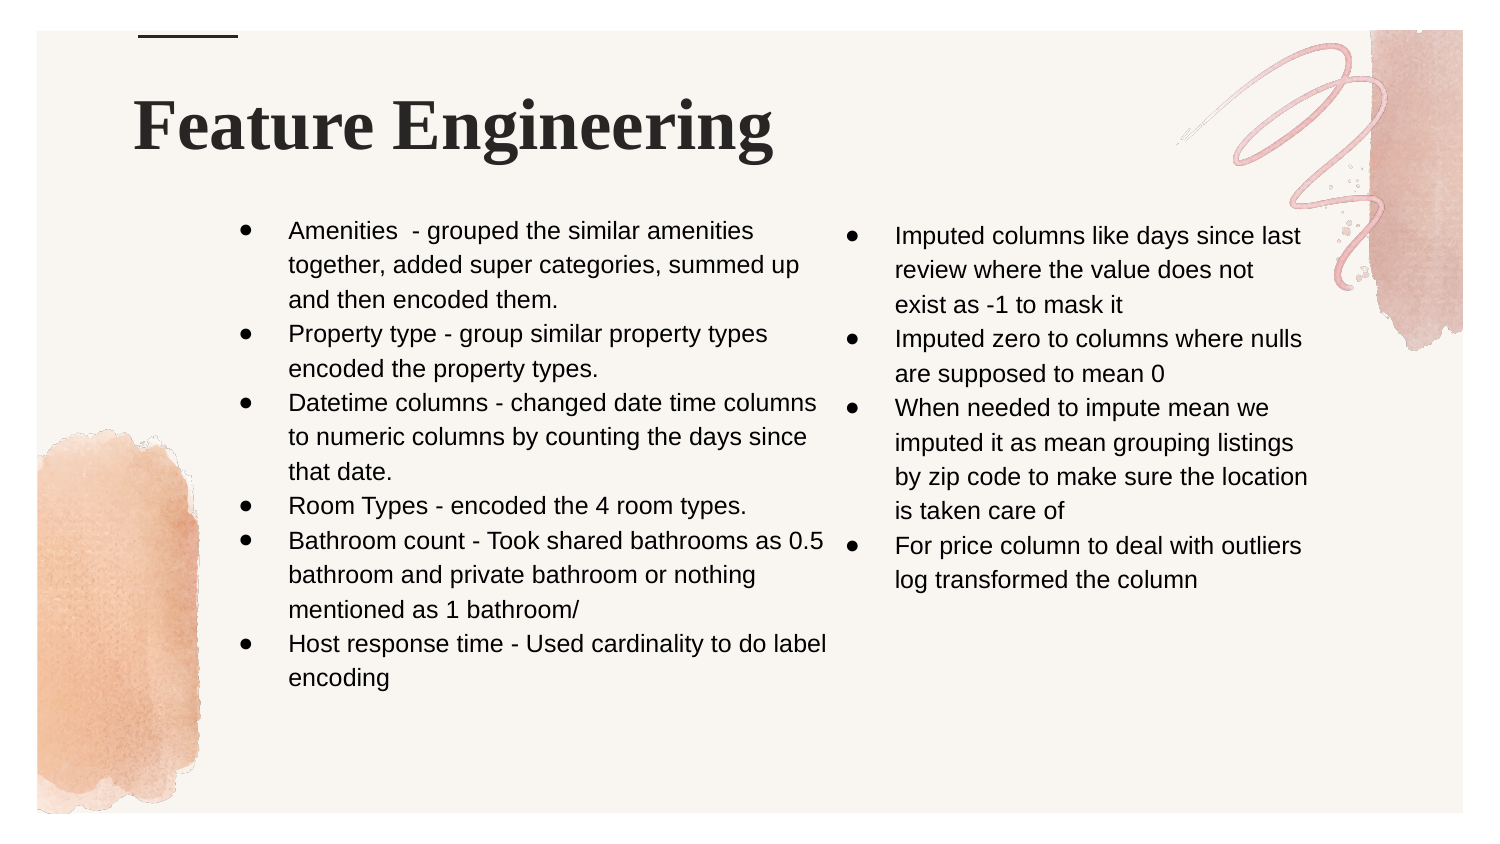

# Feature Engineering
Amenities  - grouped the similar amenities together, added super categories, summed up  and then encoded them.
Property type - group similar property types encoded the property types.
Datetime columns - changed date time columns to numeric columns by counting the days since that date.
Room Types - encoded the 4 room types.
Bathroom count - Took shared bathrooms as 0.5 bathroom and private bathroom or nothing mentioned as 1 bathroom/
Host response time - Used cardinality to do label encoding

Imputed columns like days since last review where the value does not exist as -1 to mask it
Imputed zero to columns where nulls are supposed to mean 0
When needed to impute mean we imputed it as mean grouping listings by zip code to make sure the location is taken care of
For price column to deal with outliers log transformed the column